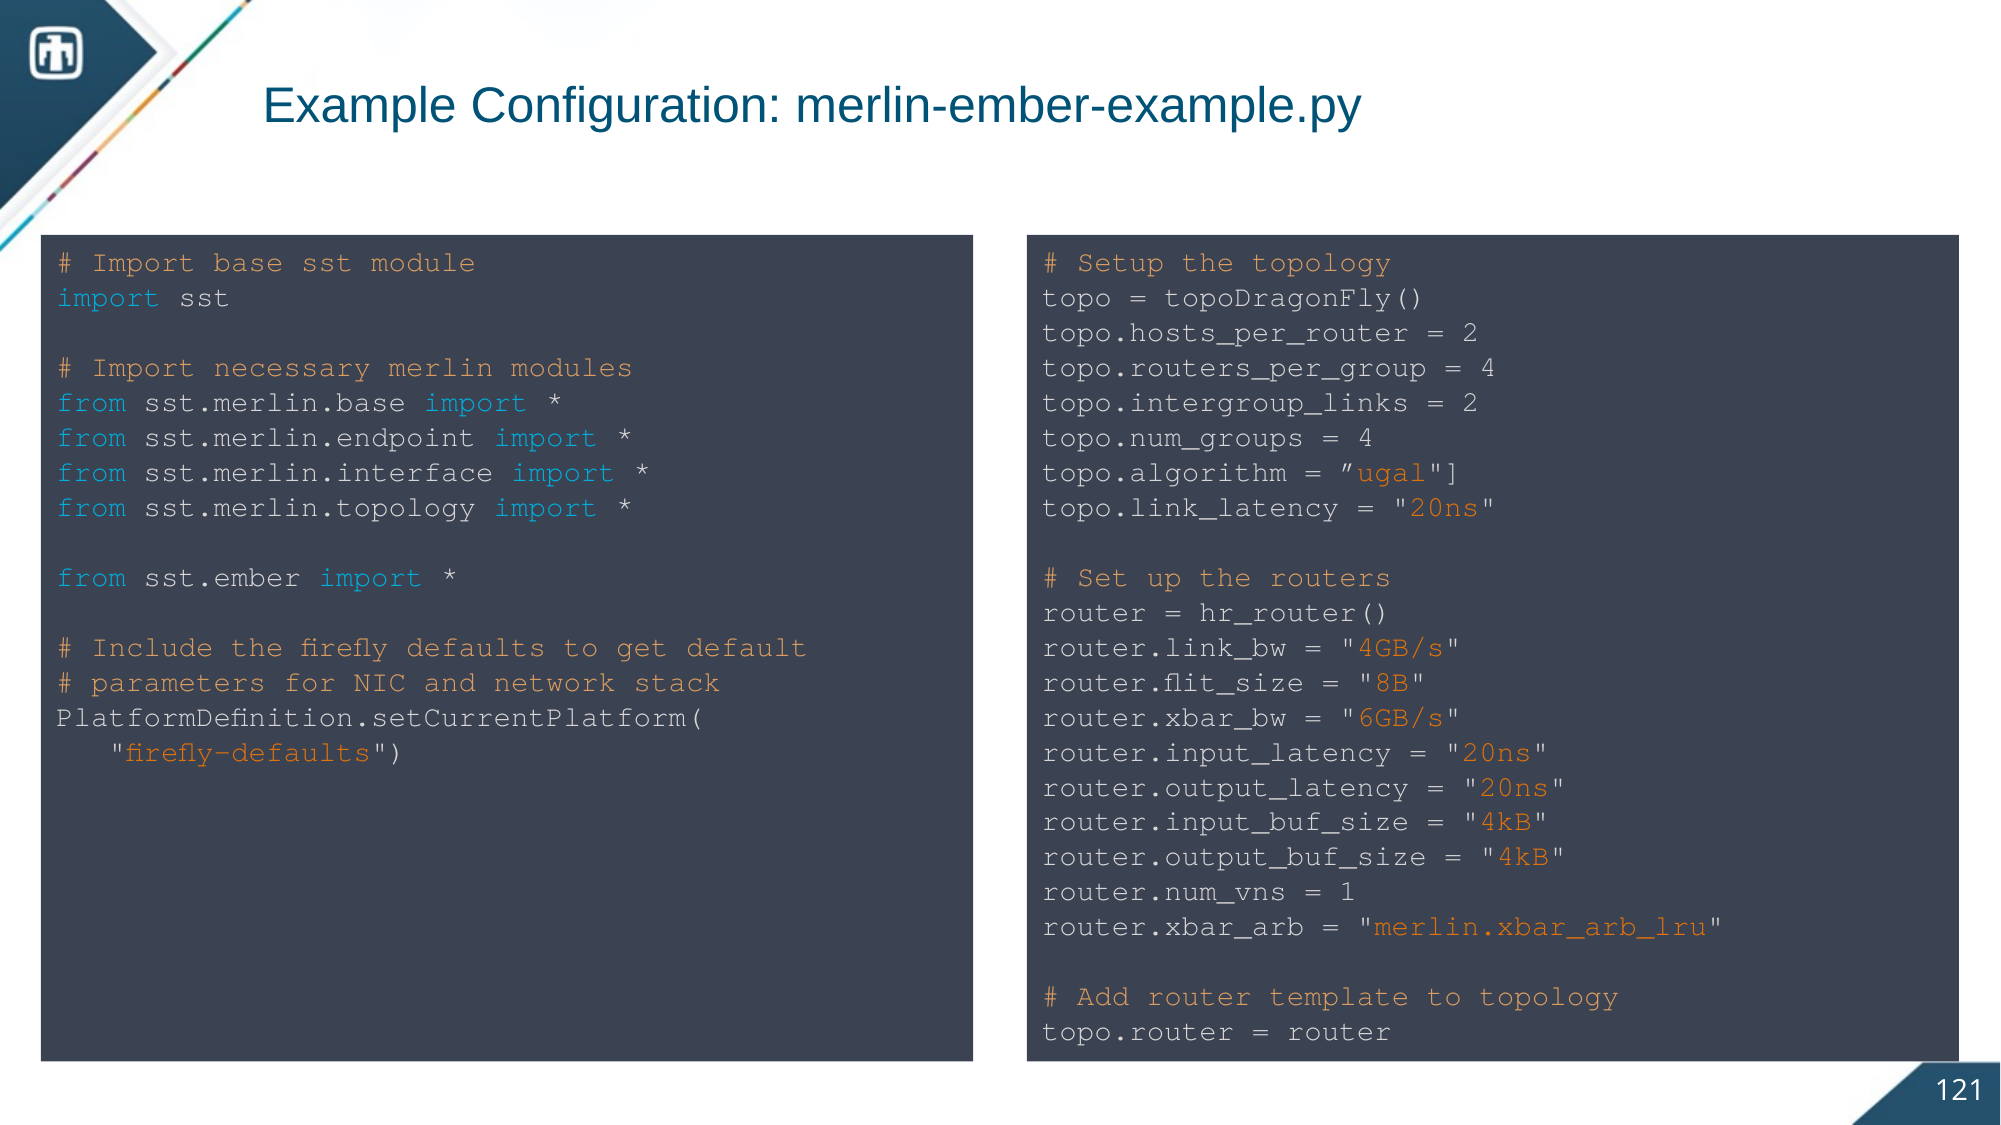

# Example Configuration: merlin-ember-example.py
# Import base sst module
import sst

# Import necessary merlin modules
from sst.merlin.base import *
from sst.merlin.endpoint import *
from sst.merlin.interface import *
from sst.merlin.topology import *

from sst.ember import *

# Include the firefly defaults to get default
# parameters for NIC and network stack
PlatformDefinition.setCurrentPlatform(
   "firefly-defaults")

# Setup the topology
topo = topoDragonFly()
topo.hosts_per_router = 2
topo.routers_per_group = 4
topo.intergroup_links = 2
topo.num_groups = 4
topo.algorithm = ”ugal"]
topo.link_latency = "20ns"

# Set up the routers
router = hr_router()
router.link_bw = "4GB/s"
router.flit_size = "8B"
router.xbar_bw = "6GB/s"
router.input_latency = "20ns"
router.output_latency = "20ns"
router.input_buf_size = "4kB"
router.output_buf_size = "4kB"
router.num_vns = 1
router.xbar_arb = "merlin.xbar_arb_lru"

# Add router template to topology
topo.router = router

121